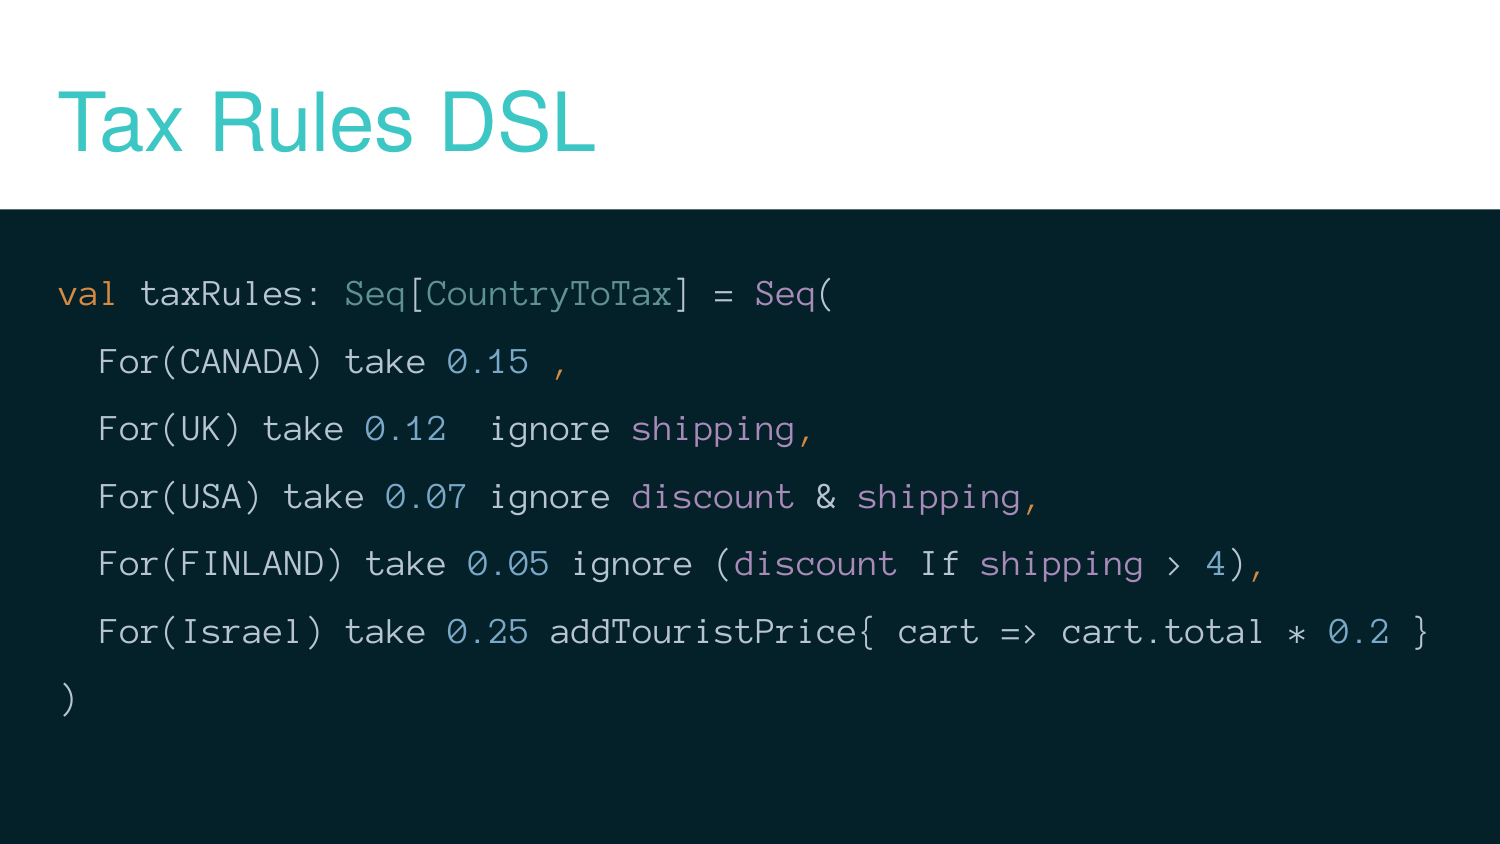

Tax Rules DSL

val taxRules: Seq[CountryToTax] = Seq(
  For(CANADA) take 0.15 ,
  For(UK) take 0.12  ignore shipping,
  For(USA) take 0.07 ignore discount & shipping,
  For(FINLAND) take 0.05 ignore (discount If shipping > 4),
  For(Israel) take 0.25 addTouristPrice{ cart => cart.total * 0.2 }
)